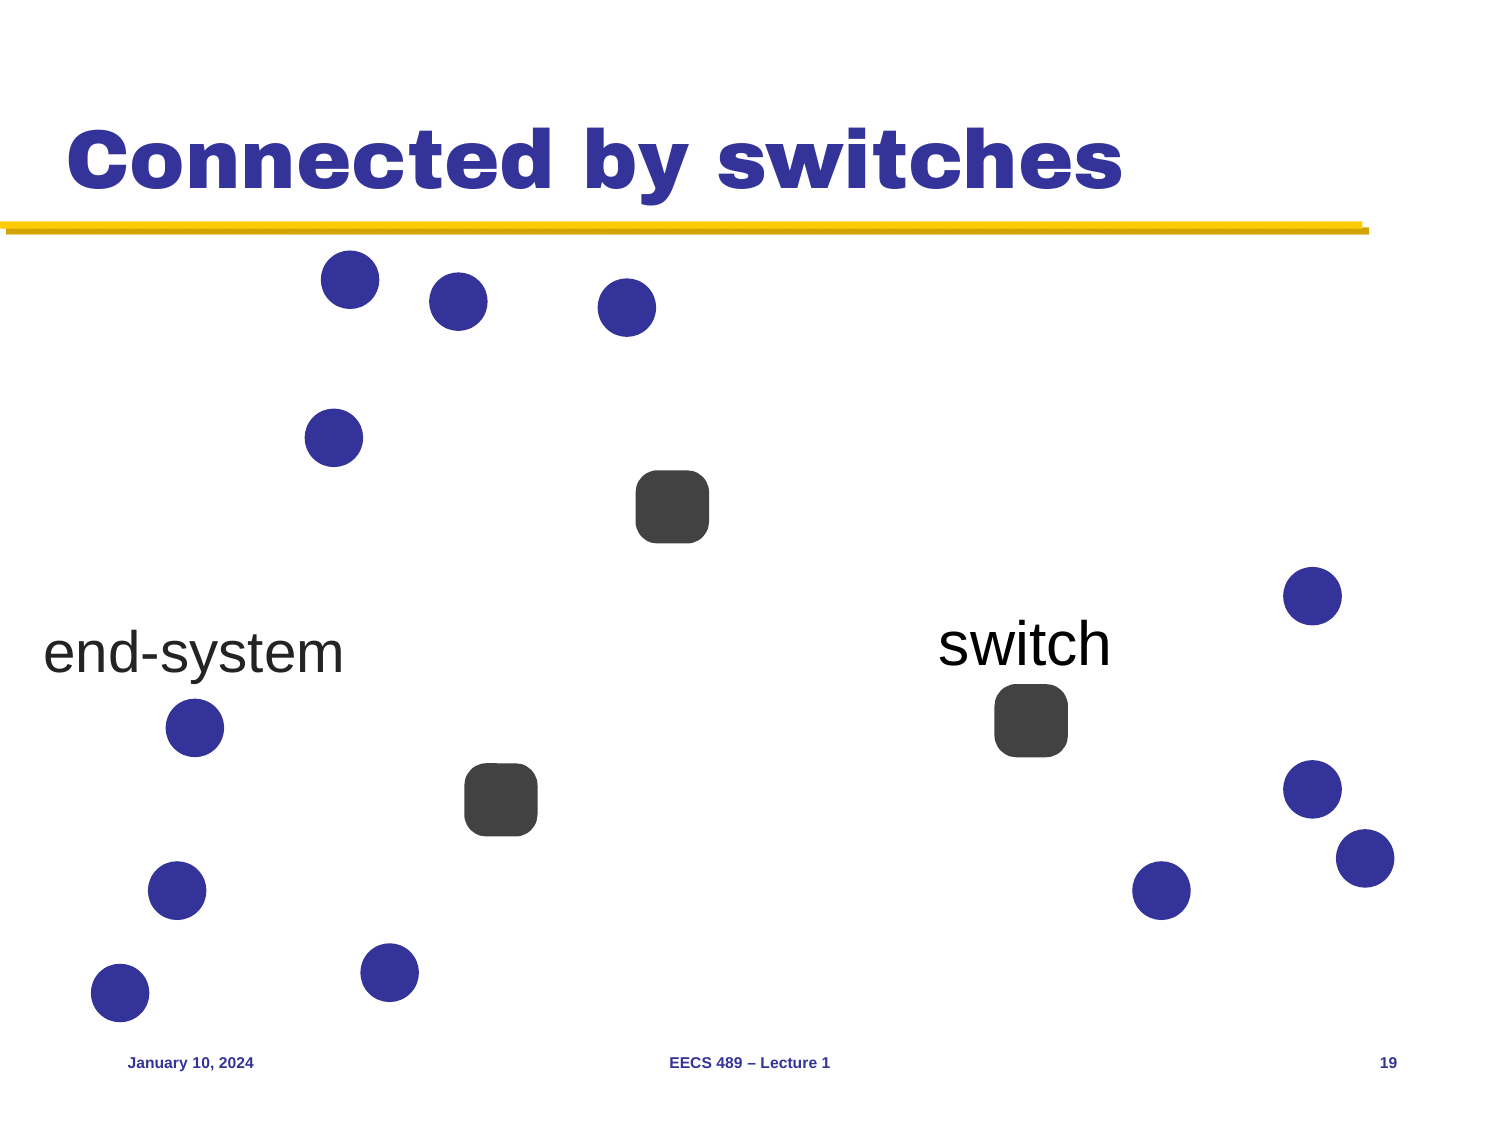

# Connected by switches

switch
end-system

January 10, 2024
EECS 489 – Lecture 1
19